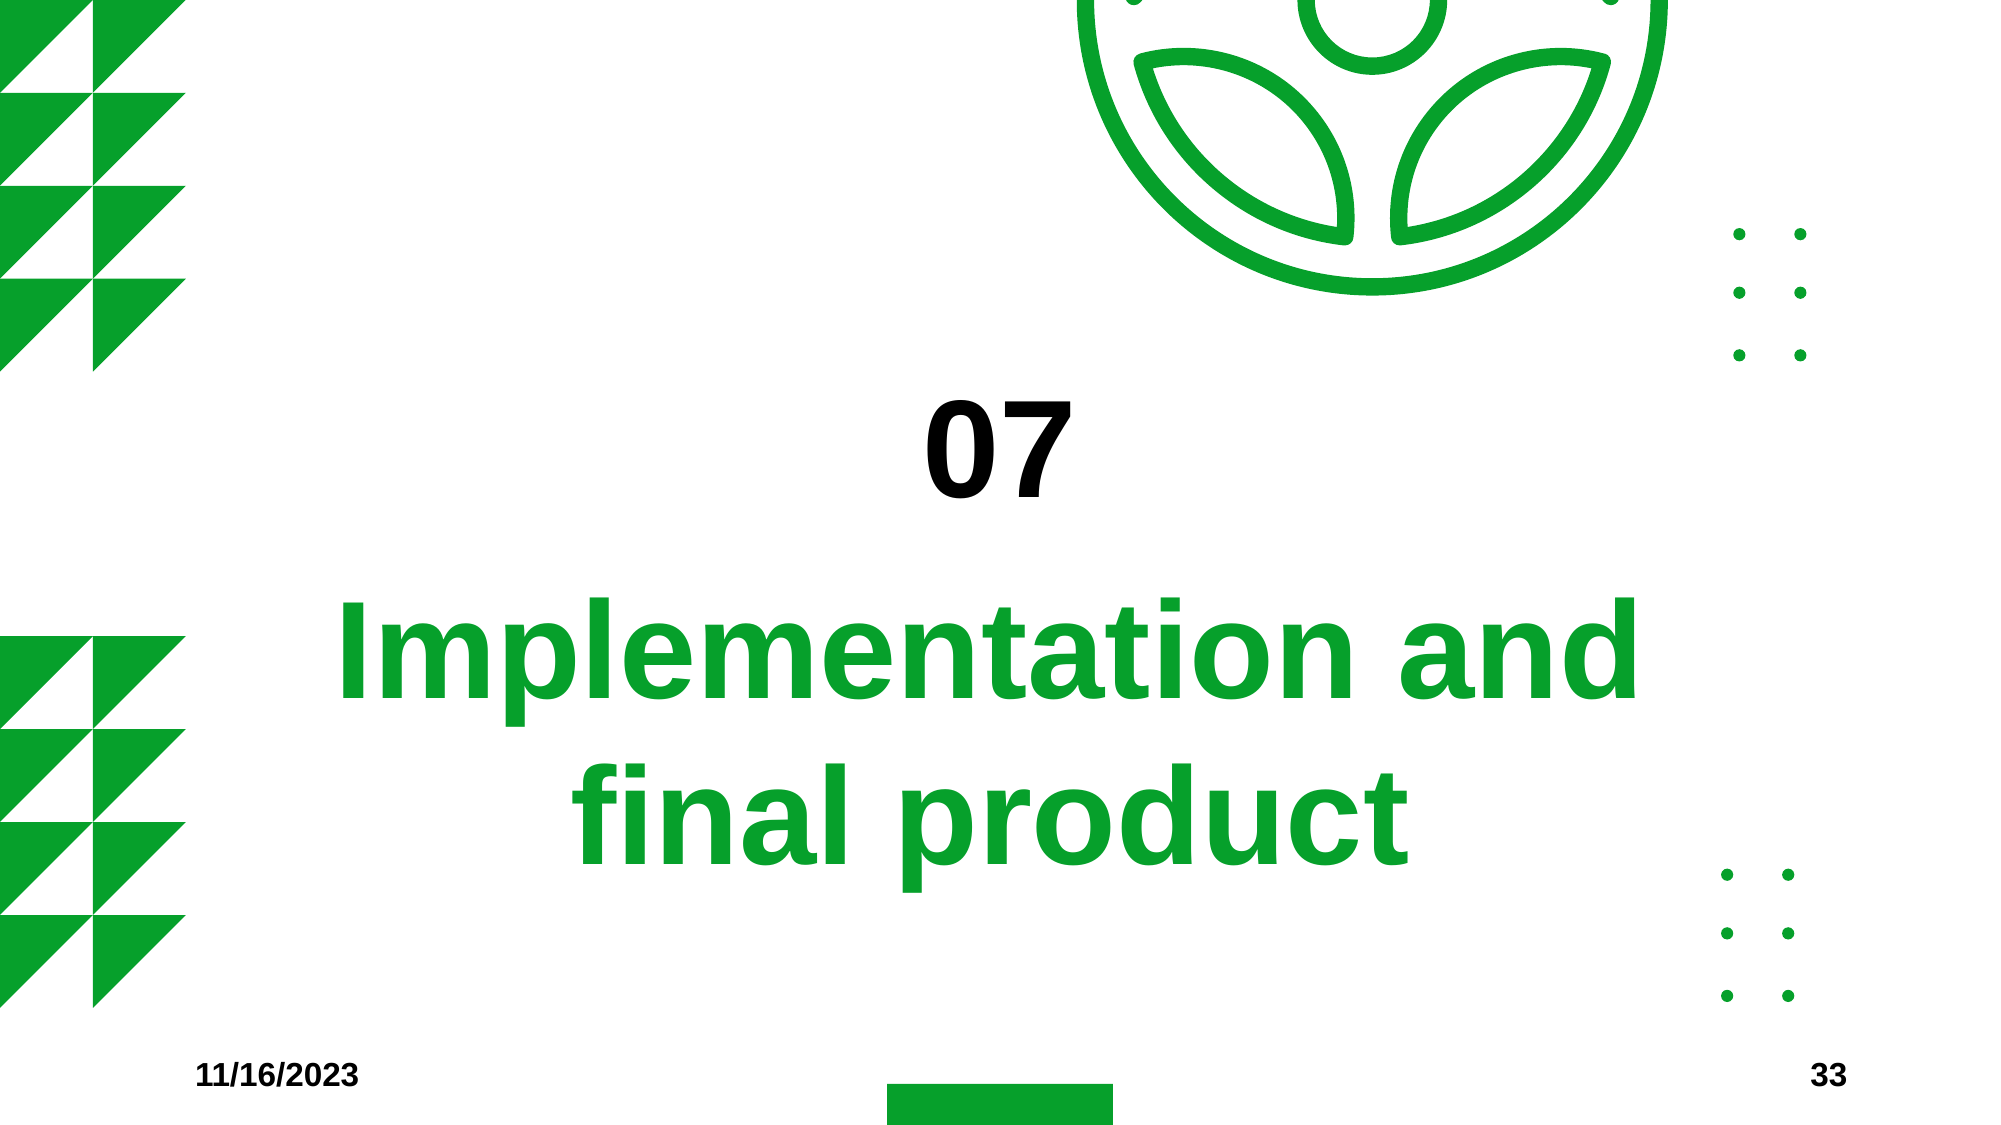

07
Implementation and final product
11/16/2023
33